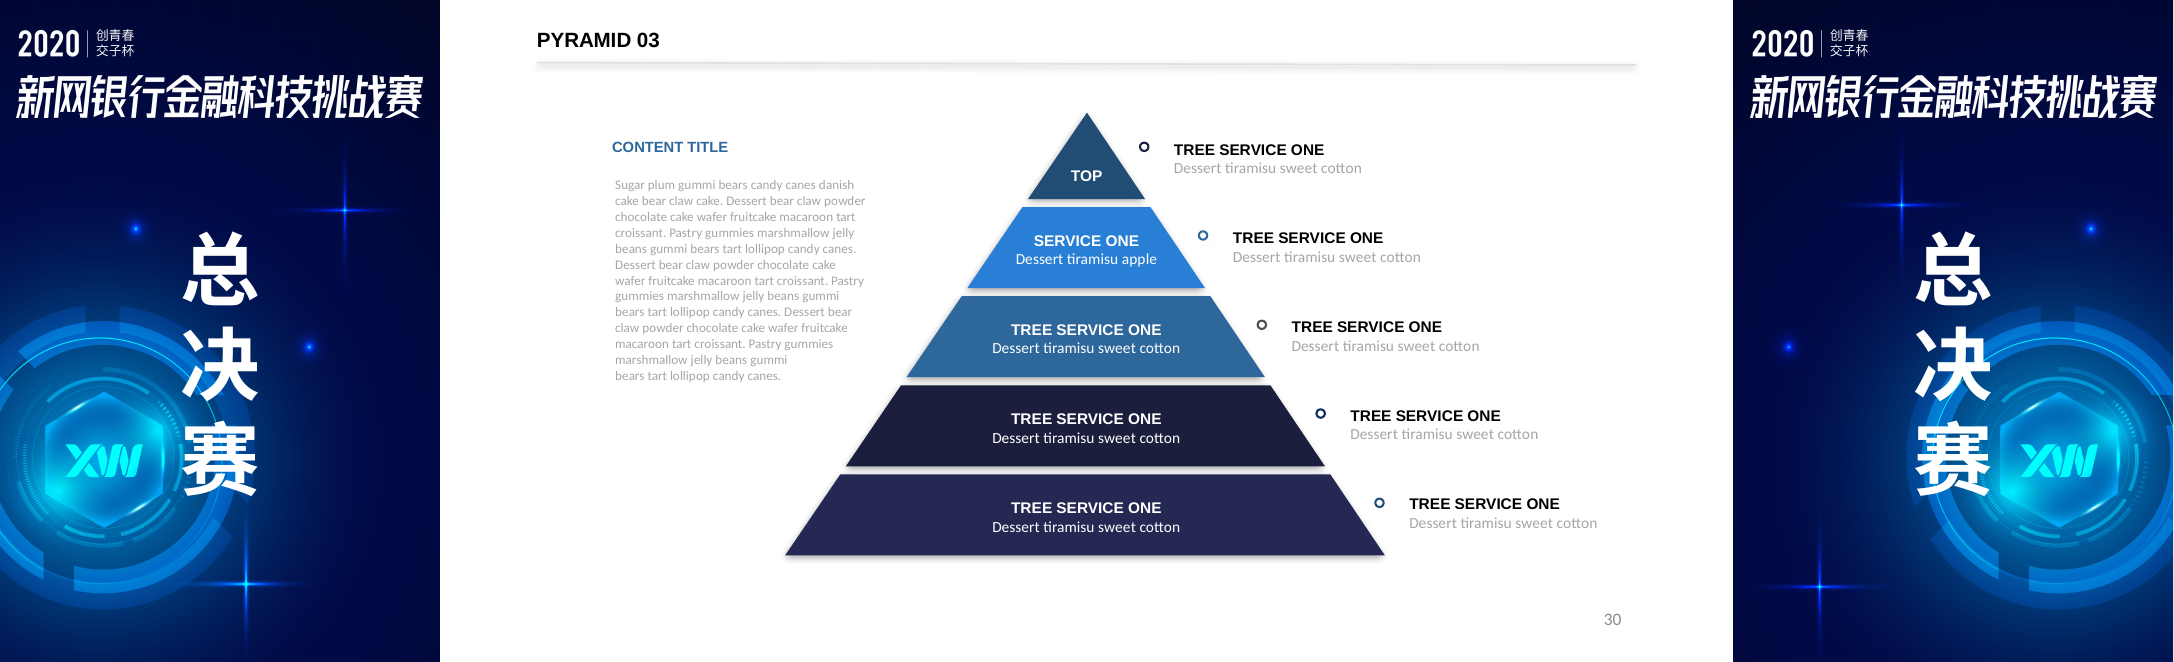

# PYRAMID 03

CONTENT TITLE
TREE SERVICE ONE
Dessert tiramisu sweet cotton

Sugar plum gummi bears candy canes danish cake bear claw cake. Dessert bear claw powder chocolate cake wafer fruitcake macaroon tart croissant. Pastry gummies marshmallow jelly beans gummi bears tart lollipop candy canes. Dessert bear claw powder chocolate cake wafer fruitcake macaroon tart croissant. Pastry gummies marshmallow jelly beans gummi bears tart lollipop candy canes. Dessert bear claw powder chocolate cake wafer fruitcake macaroon tart croissant. Pastry gummies marshmallow jelly beans gummi
bears tart lollipop candy canes.

TOP

TREE SERVICE ONE
Dessert tiramisu sweet cotton

SERVICE ONE
Dessert tiramisu apple

TREE SERVICE ONE
Dessert tiramisu sweet cotton

TREE SERVICE ONE
Dessert tiramisu sweet cotton

TREE SERVICE ONE
Dessert tiramisu sweet cotton

TREE SERVICE ONE
Dessert tiramisu sweet cotton

TREE SERVICE ONE
Dessert tiramisu sweet cotton

TREE SERVICE ONE
Dessert tiramisu sweet cotton
30